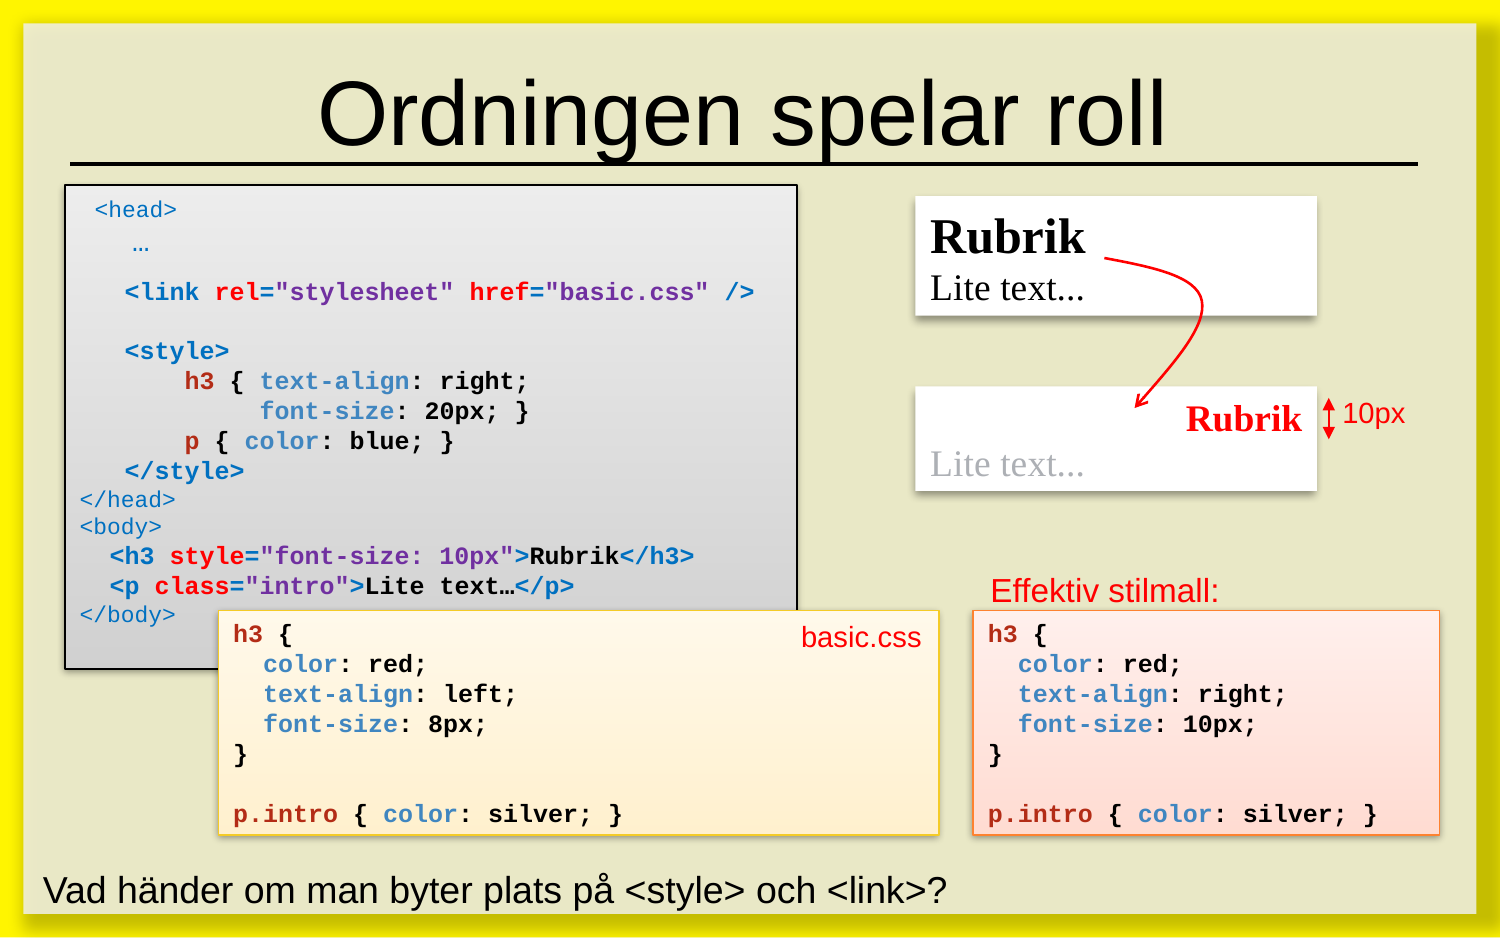

# Ordningen spelar roll
 <head>
   …
   <link rel="stylesheet" href="basic.css" />
   <style>
       h3 { text-align: right;
            font-size: 20px; }
       p { color: blue; }
   </style>
</head>
<body>
  <h3 style="font-size: 10px">Rubrik</h3>
  <p class="intro">Lite text…</p>
</body>

Rubrik
Lite text...

Rubrik
Lite text...
10px
Effektiv stilmall:
h3 {
  color: red;
  text-align: left;
  font-size: 8px;
}

p.intro { color: silver; }
basic.css
h3 {
  color: red;
  text-align: right;
  font-size: 10px;
}

p.intro { color: silver; }
Vad händer om man byter plats på <style> och <link>?